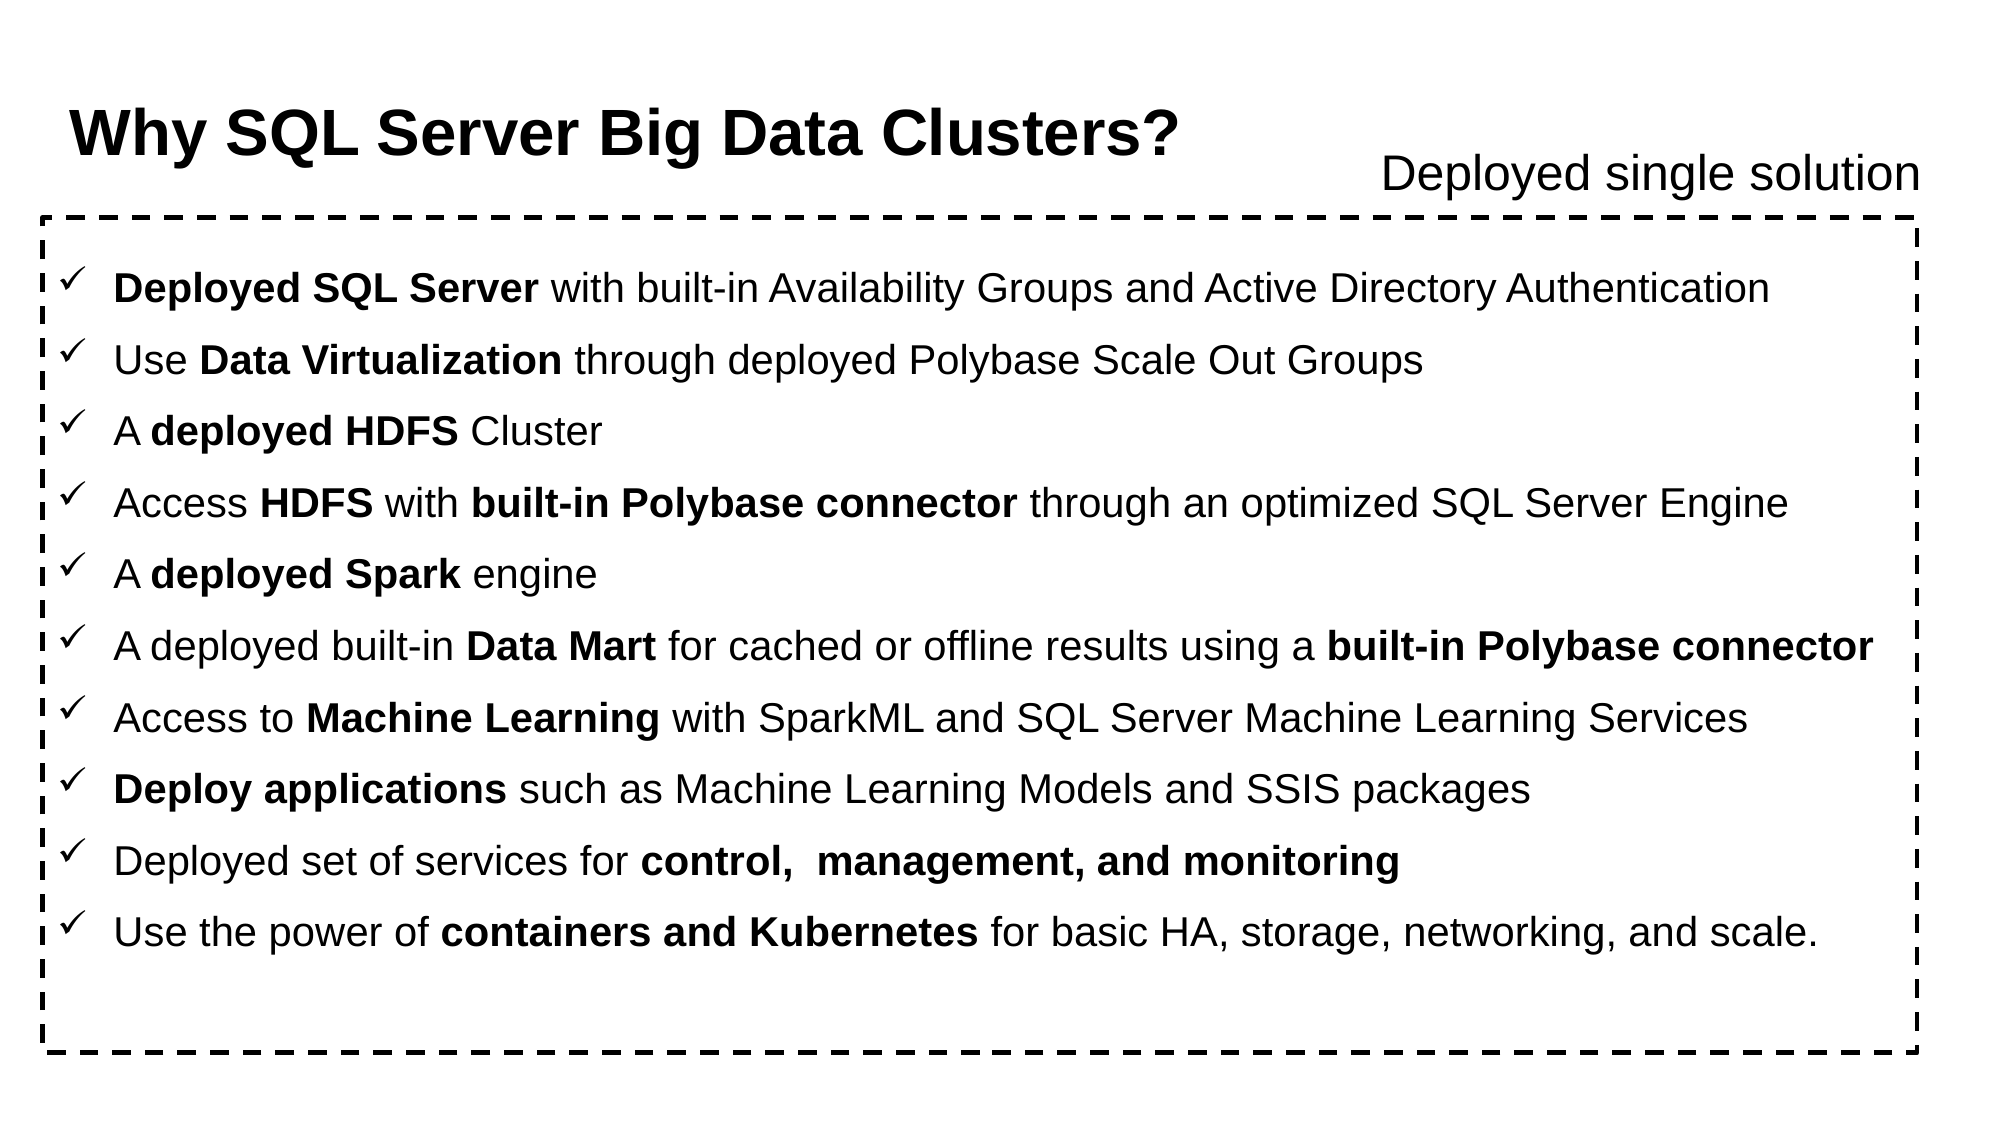

# Why SQL Server Big Data Clusters?
Deployed single solution

Deployed SQL Server with built-in Availability Groups and Active Directory Authentication
Use Data Virtualization through deployed Polybase Scale Out Groups
A deployed HDFS Cluster
Access HDFS with built-in Polybase connector through an optimized SQL Server Engine
A deployed Spark engine
A deployed built-in Data Mart for cached or offline results using a built-in Polybase connector
Access to Machine Learning with SparkML and SQL Server Machine Learning Services
Deploy applications such as Machine Learning Models and SSIS packages
Deployed set of services for control,  management, and monitoring
Use the power of containers and Kubernetes for basic HA, storage, networking, and scale.